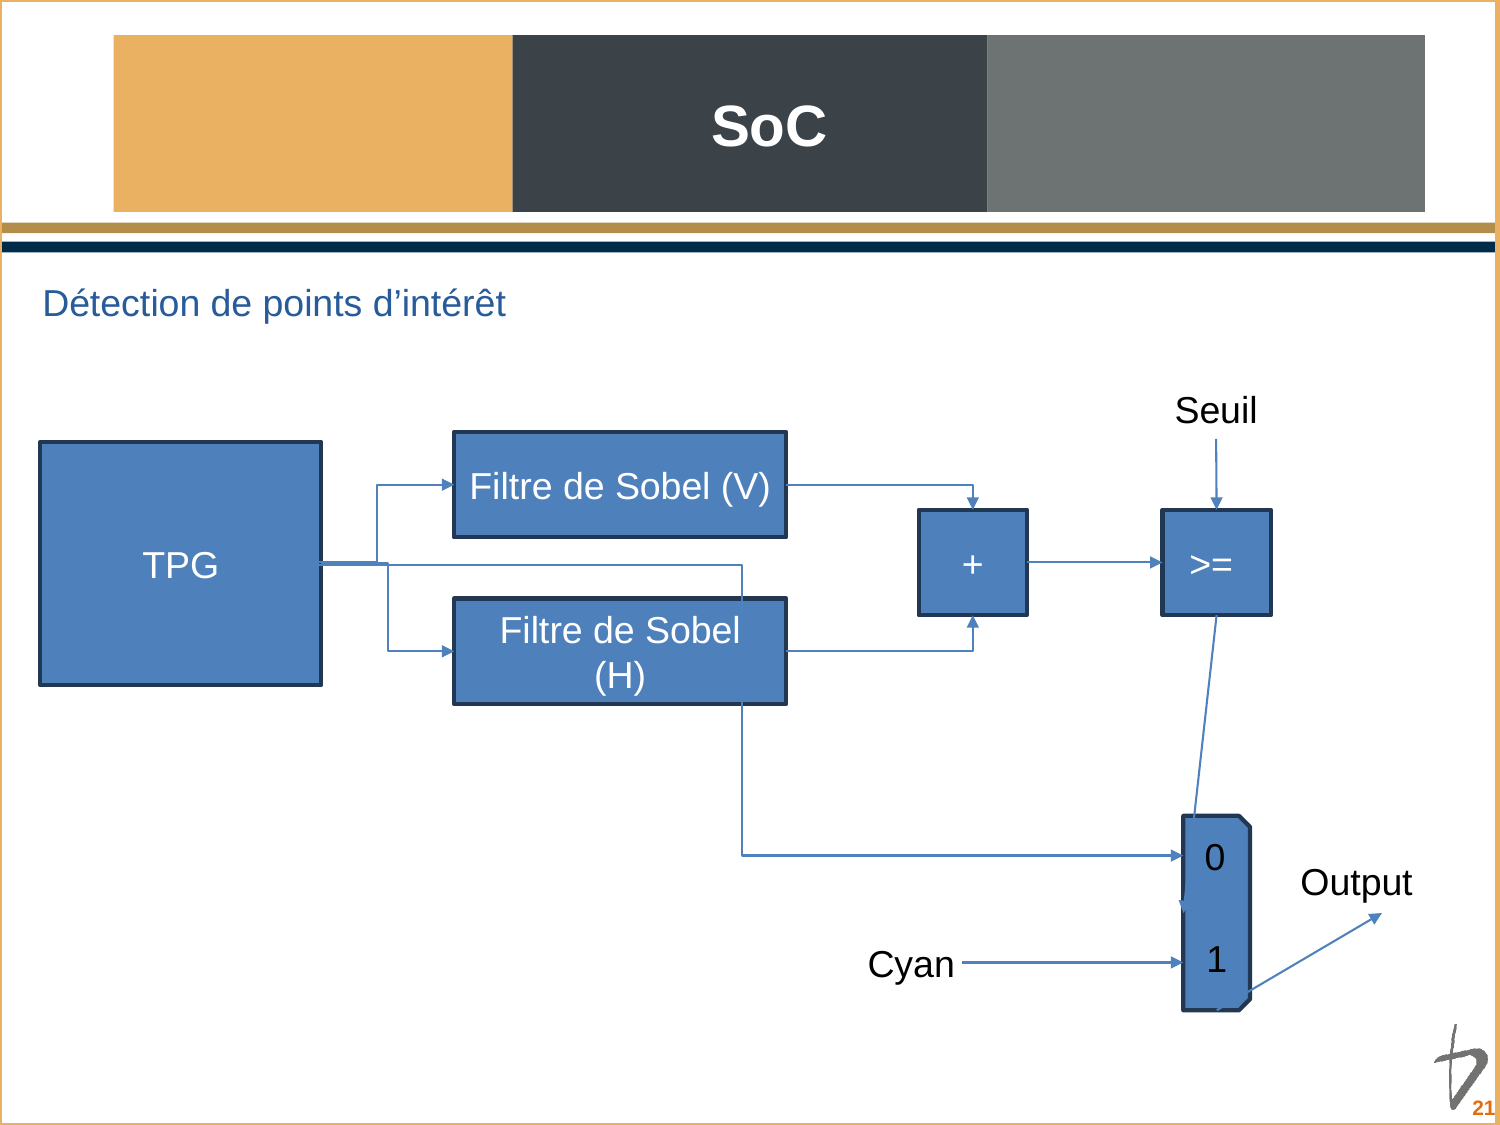

# SoC
Détection de points d’intérêt
Seuil
Filtre de Sobel (V)
TPG
+
>=
Filtre de Sobel (H)
0
Output

1
Cyan
   21